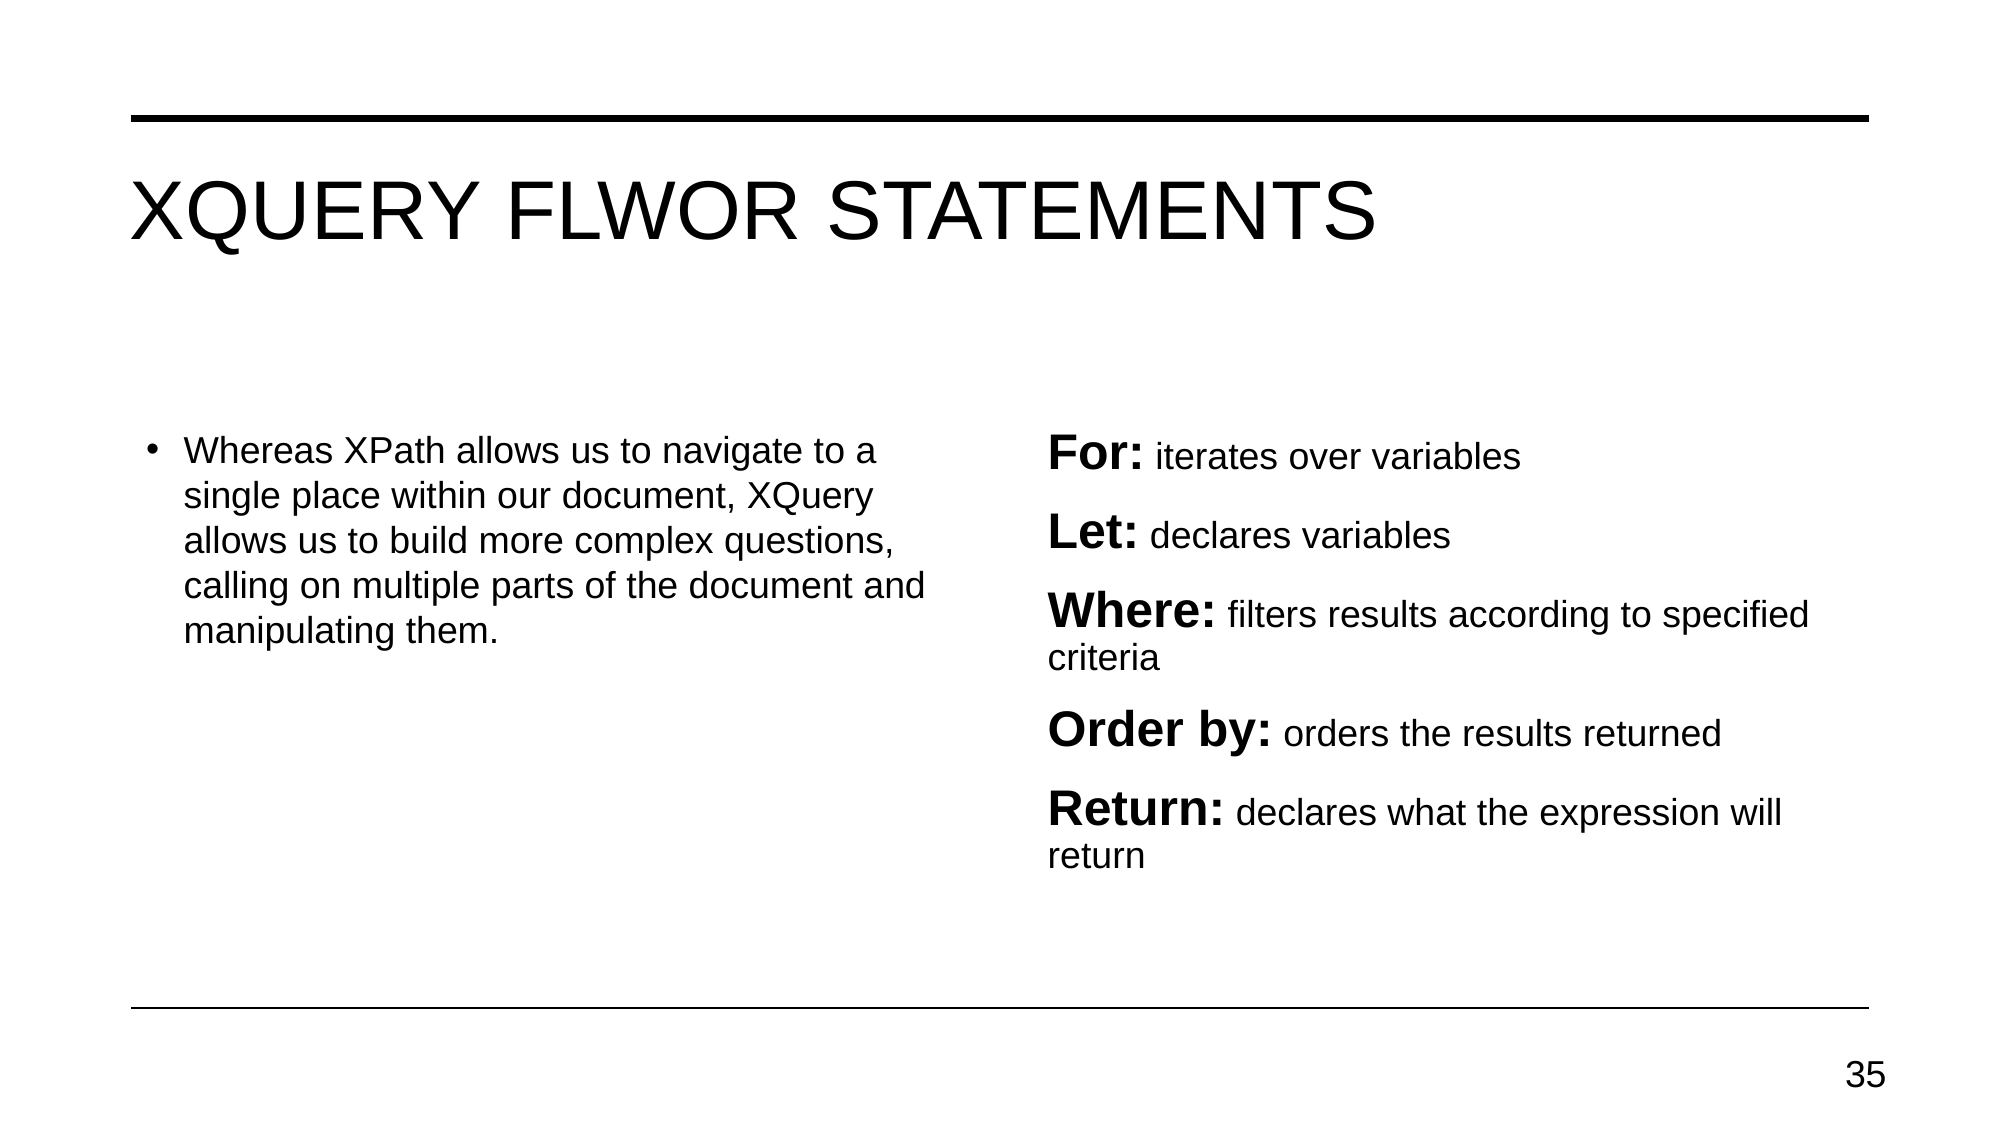

# Xquery FLWOR Statements
Whereas XPath allows us to navigate to a single place within our document, XQuery allows us to build more complex questions, calling on multiple parts of the document and manipulating them.
For: iterates over variables
Let: declares variables
Where: filters results according to specified criteria
Order by: orders the results returned
Return: declares what the expression will return

35